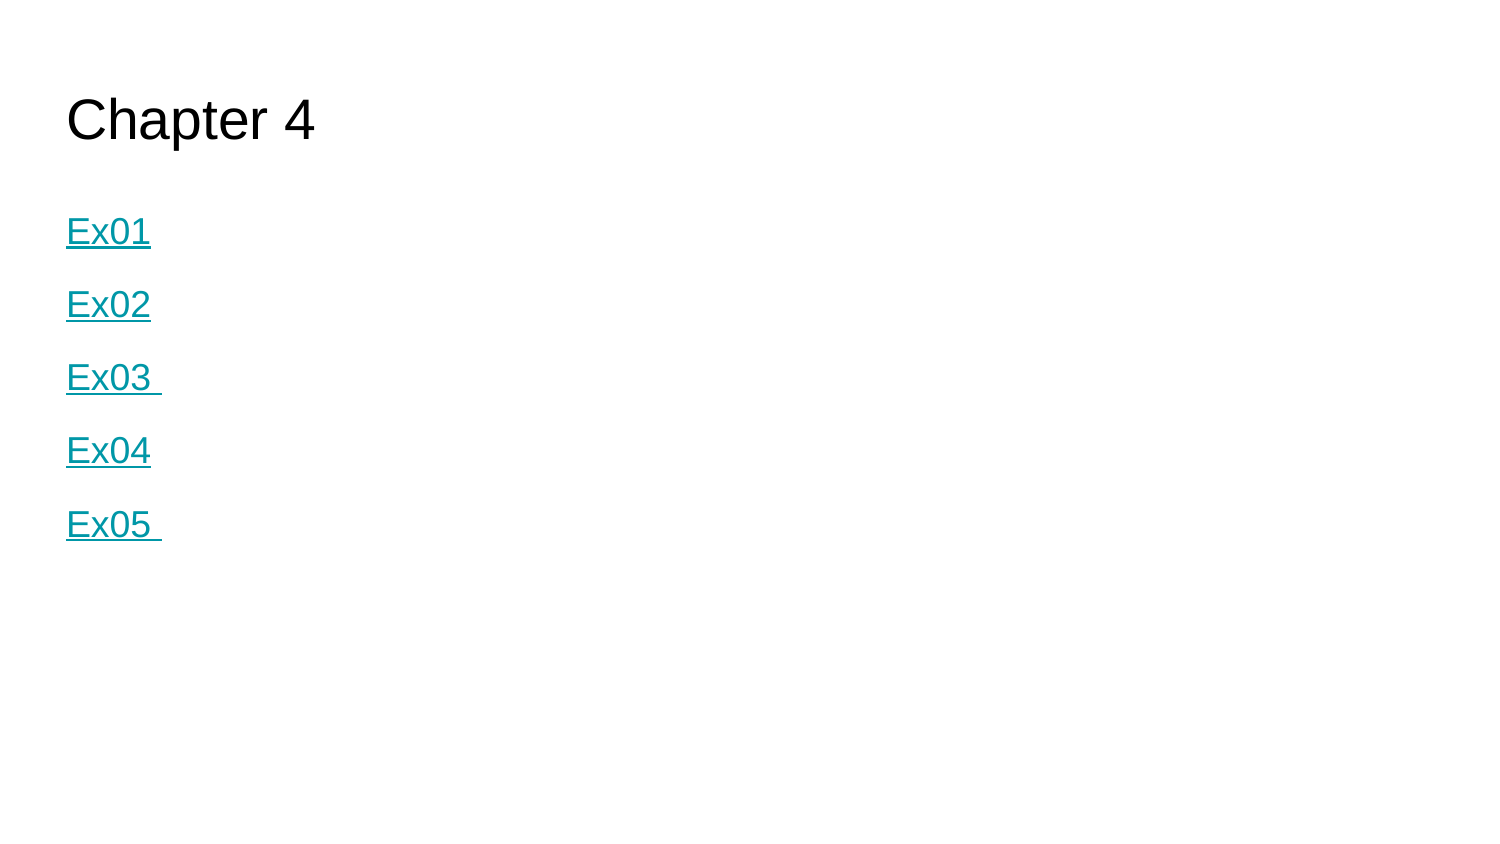

# Chapter 4
Ex01
Ex02
Ex03
Ex04
Ex05